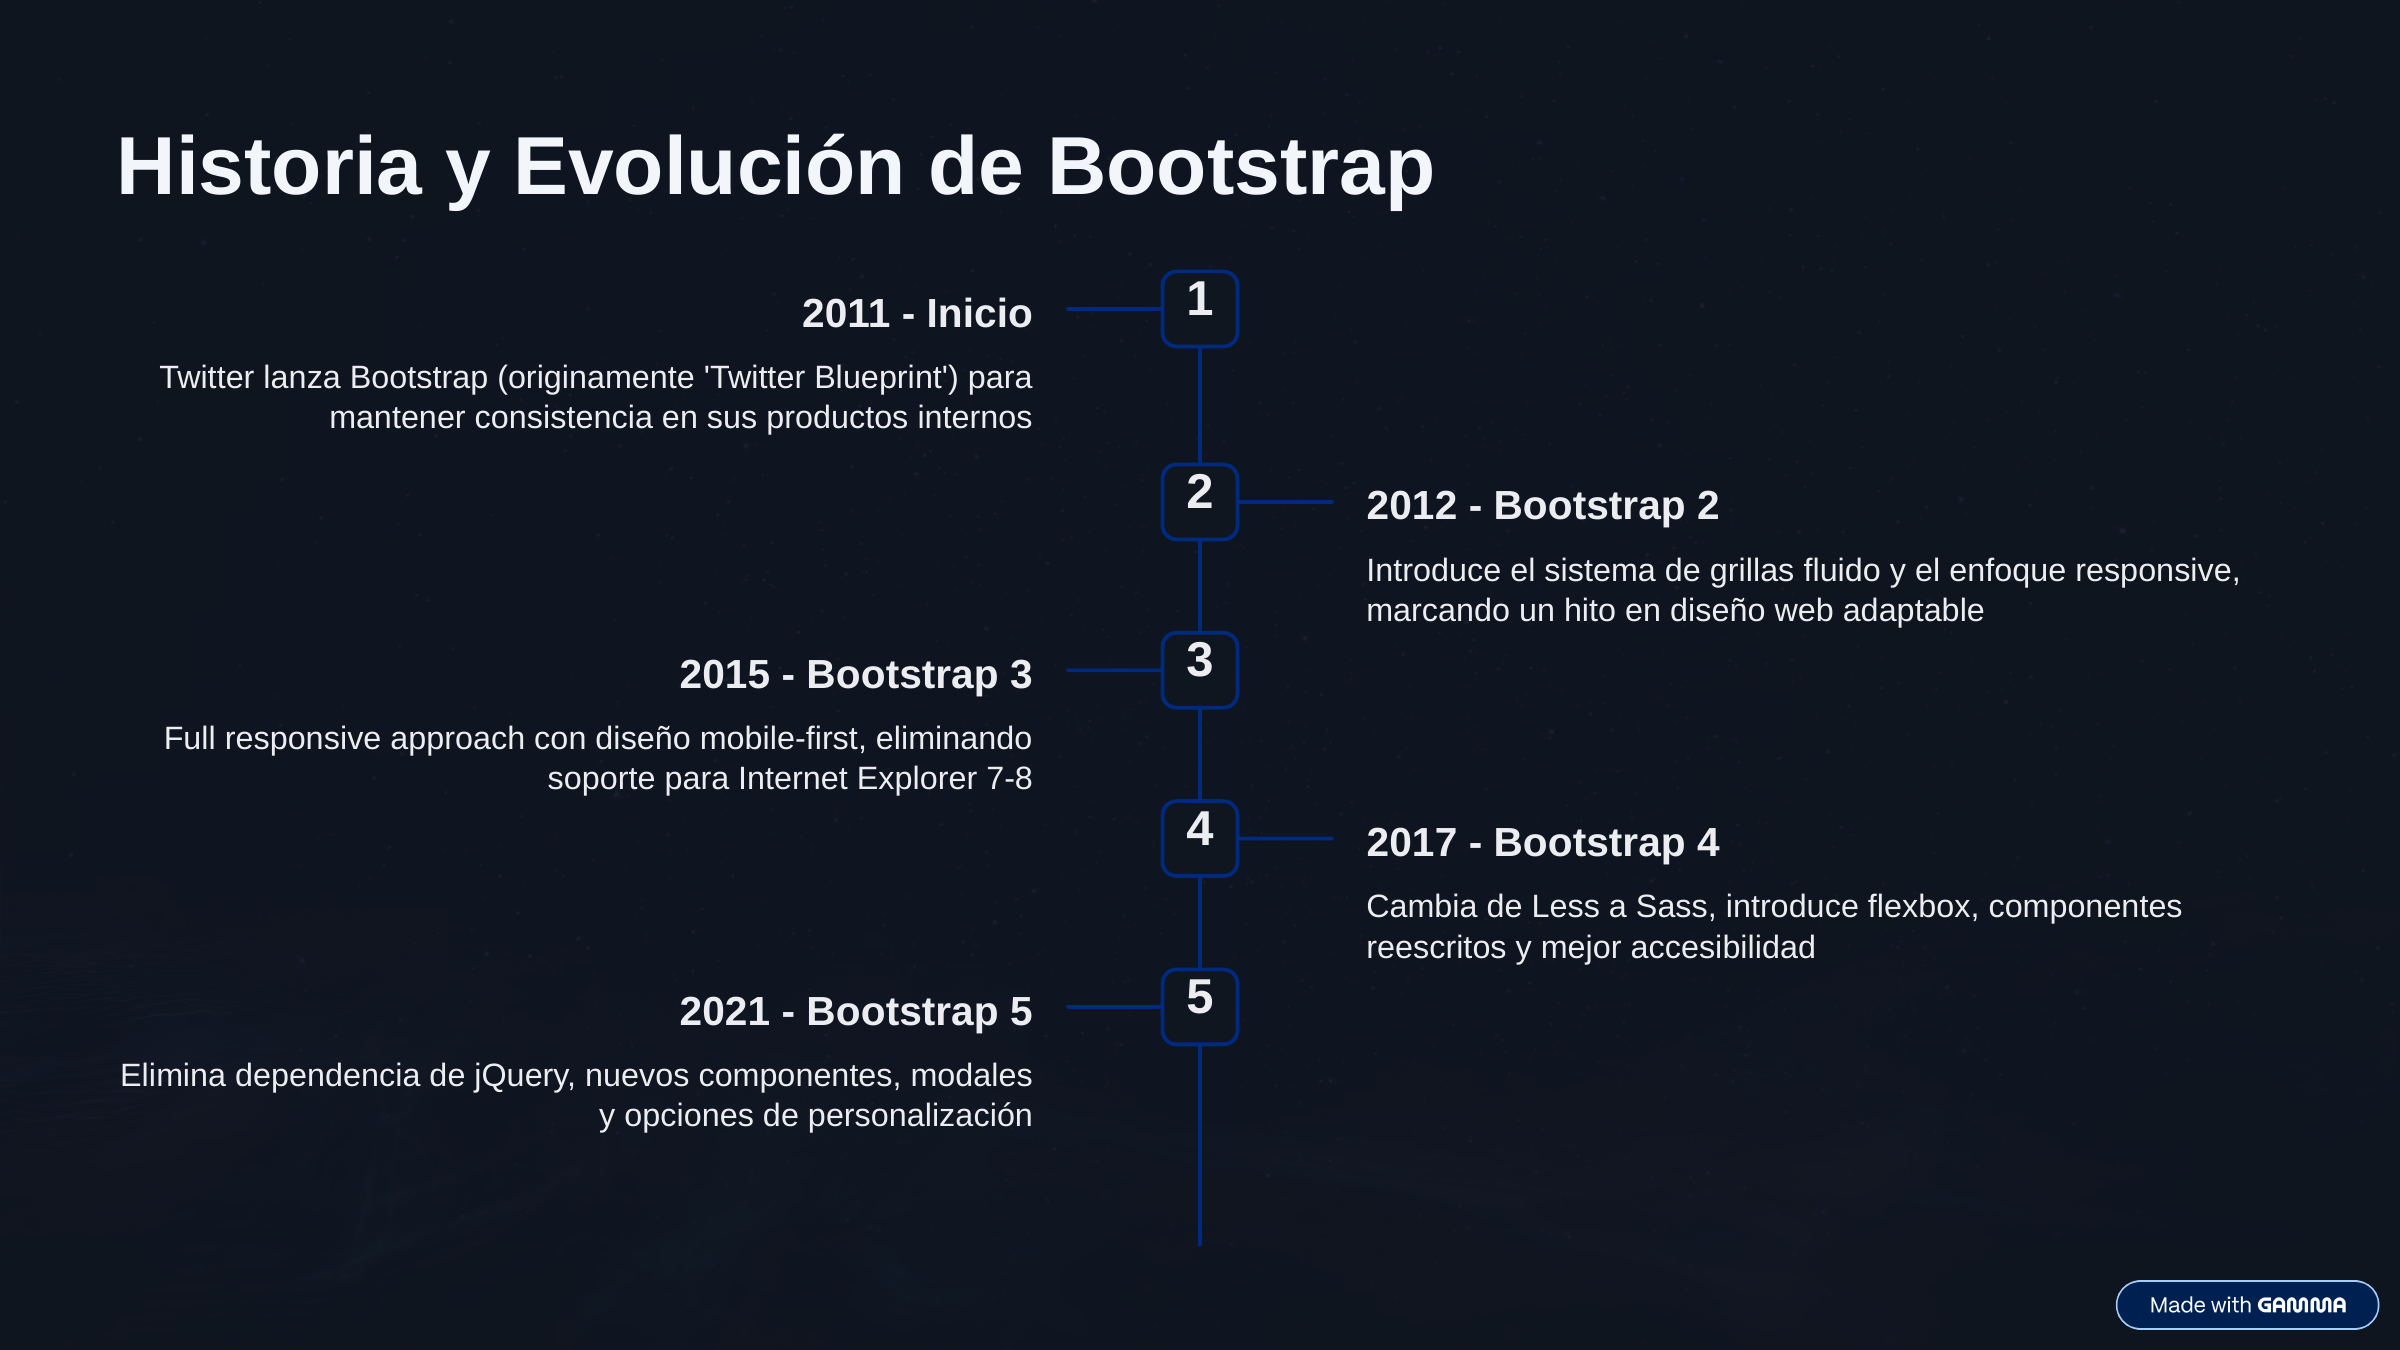

Historia y Evolución de Bootstrap

1
2011 - Inicio

Twitter lanza Bootstrap (originamente 'Twitter Blueprint') para mantener consistencia en sus productos internos

2
2012 - Bootstrap 2

Introduce el sistema de grillas fluido y el enfoque responsive, marcando un hito en diseño web adaptable

3
2015 - Bootstrap 3

Full responsive approach con diseño mobile-first, eliminando soporte para Internet Explorer 7-8

4
2017 - Bootstrap 4

Cambia de Less a Sass, introduce flexbox, componentes reescritos y mejor accesibilidad

5
2021 - Bootstrap 5

Elimina dependencia de jQuery, nuevos componentes, modales y opciones de personalización